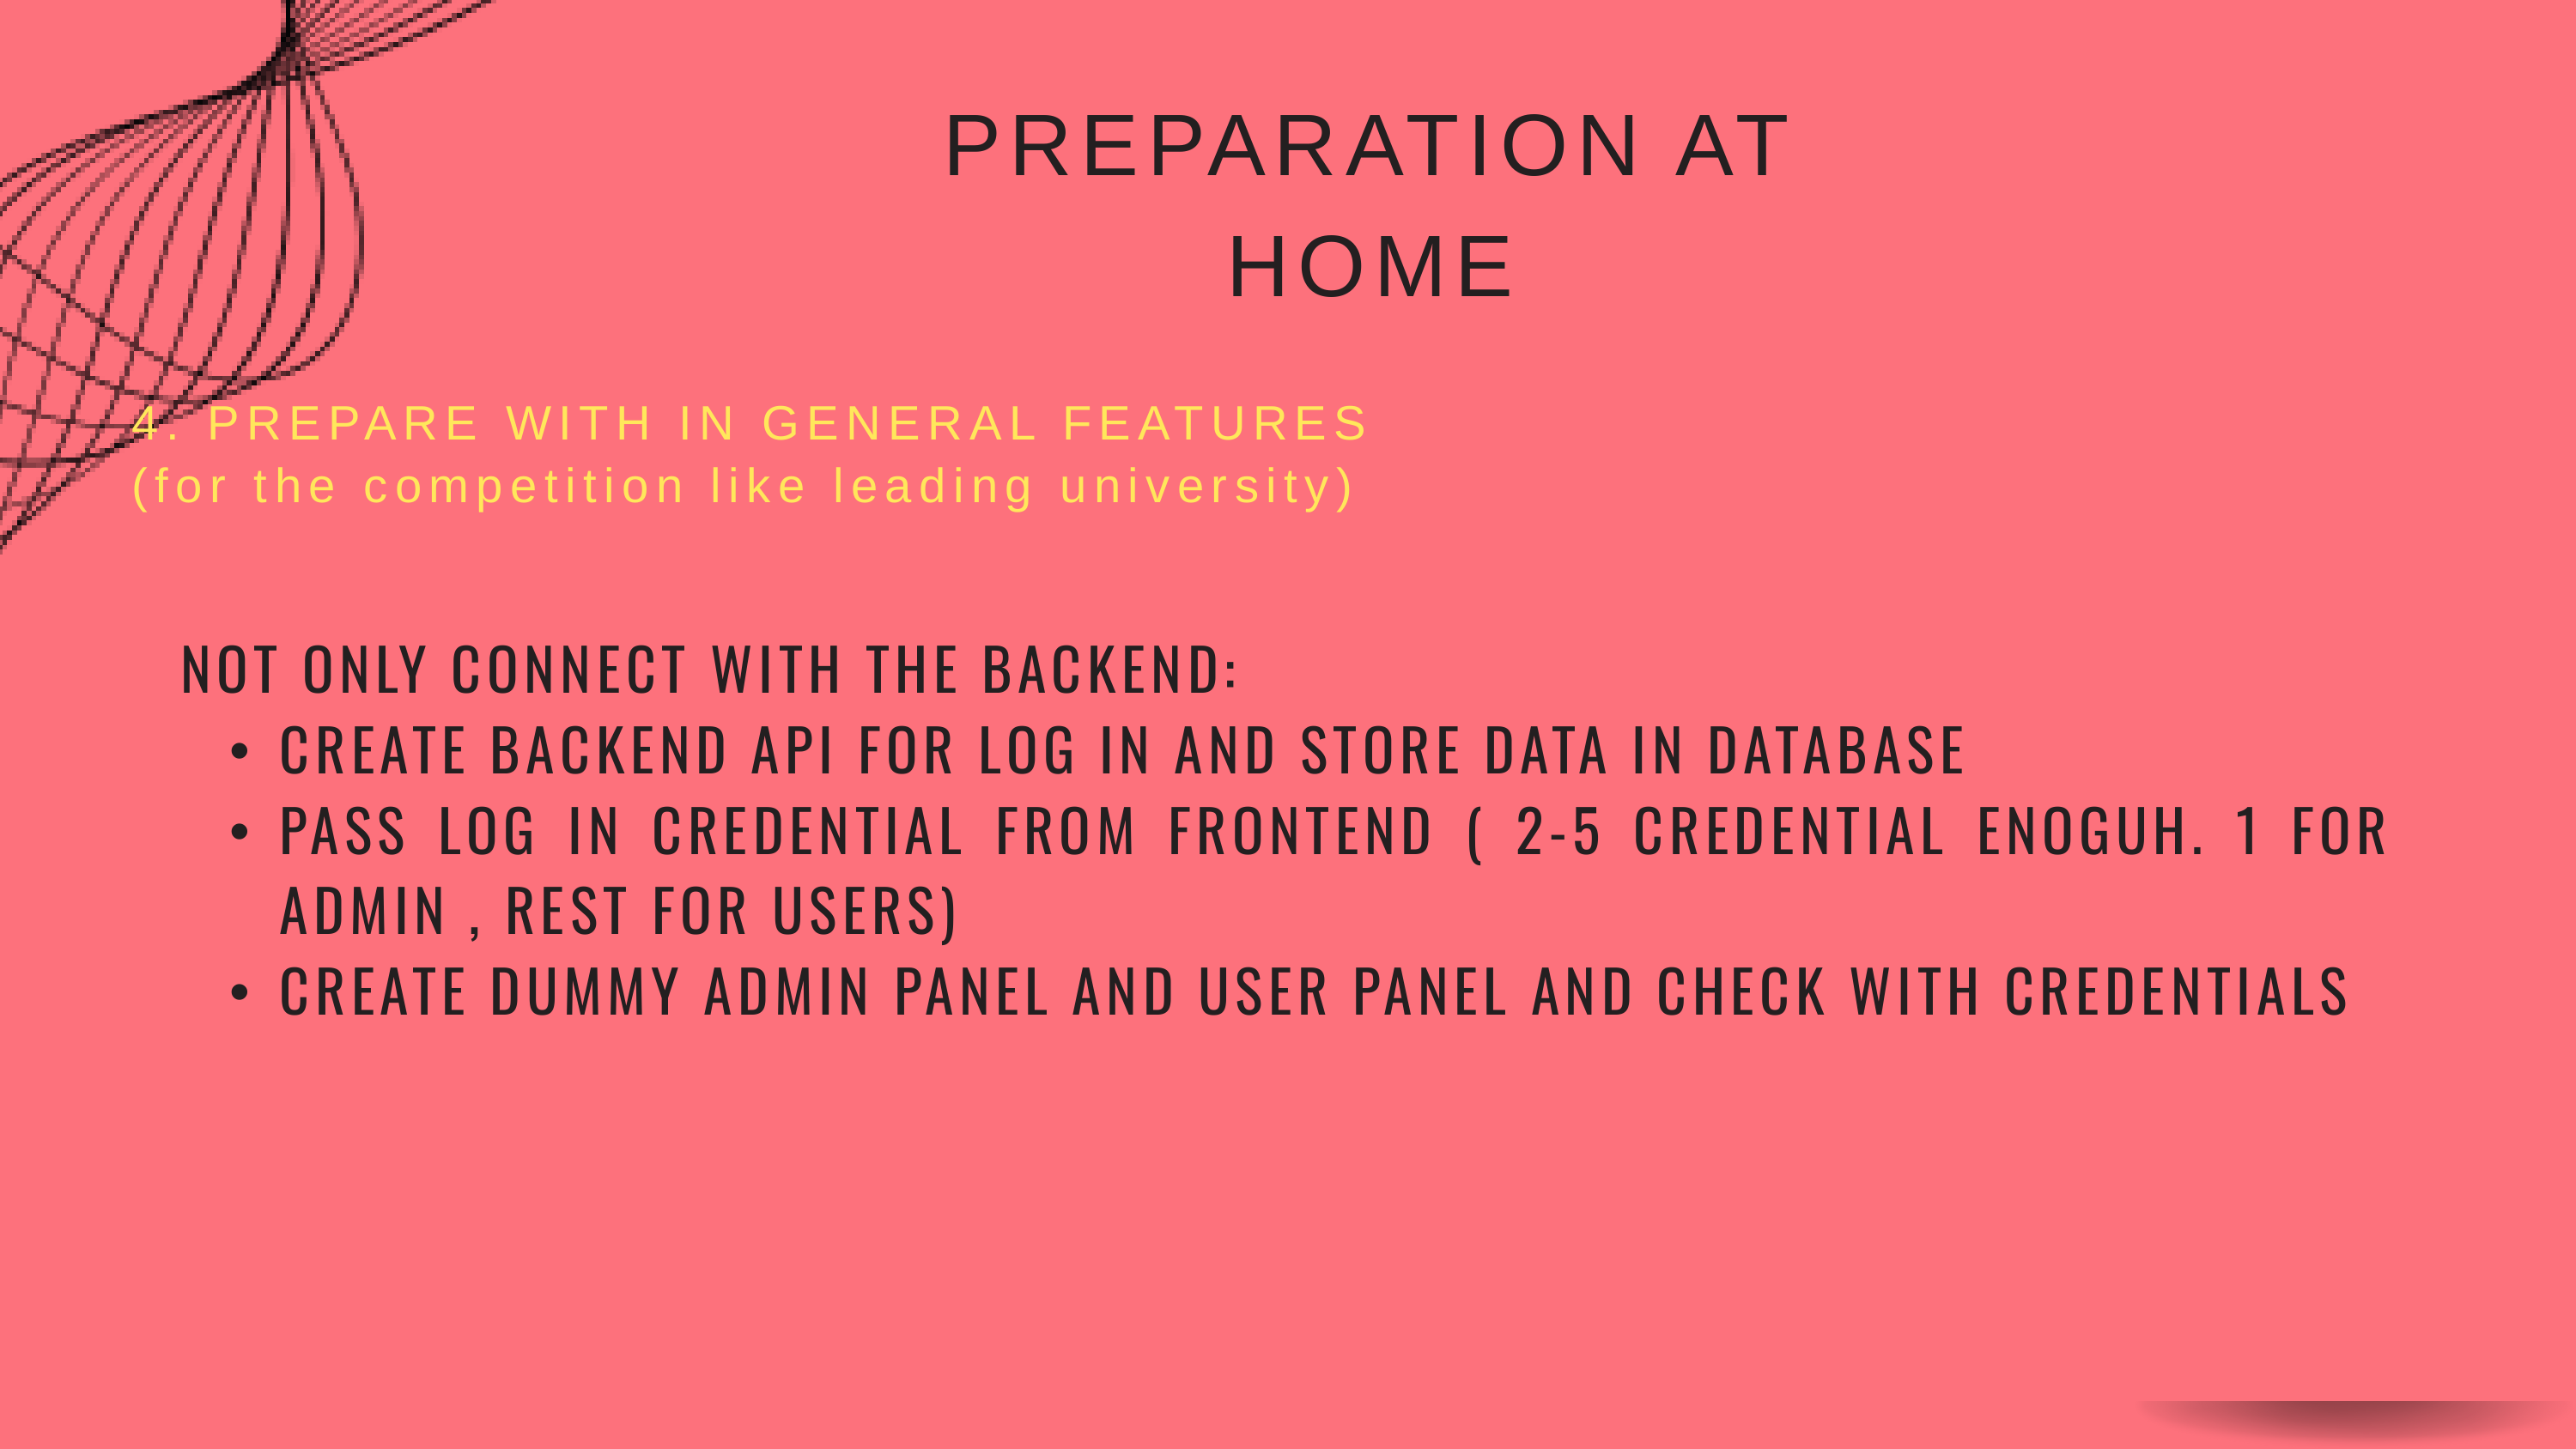

PREPARATION AT HOME
4. PREPARE WITH IN GENERAL FEATURES
(for the competition like leading university)

NOT ONLY CONNECT WITH THE BACKEND:
CREATE BACKEND API FOR LOG IN AND STORE DATA IN DATABASE
PASS LOG IN CREDENTIAL FROM FRONTEND ( 2-5 CREDENTIAL ENOGUH. 1 FOR ADMIN , REST FOR USERS)
CREATE DUMMY ADMIN PANEL AND USER PANEL AND CHECK WITH CREDENTIALS